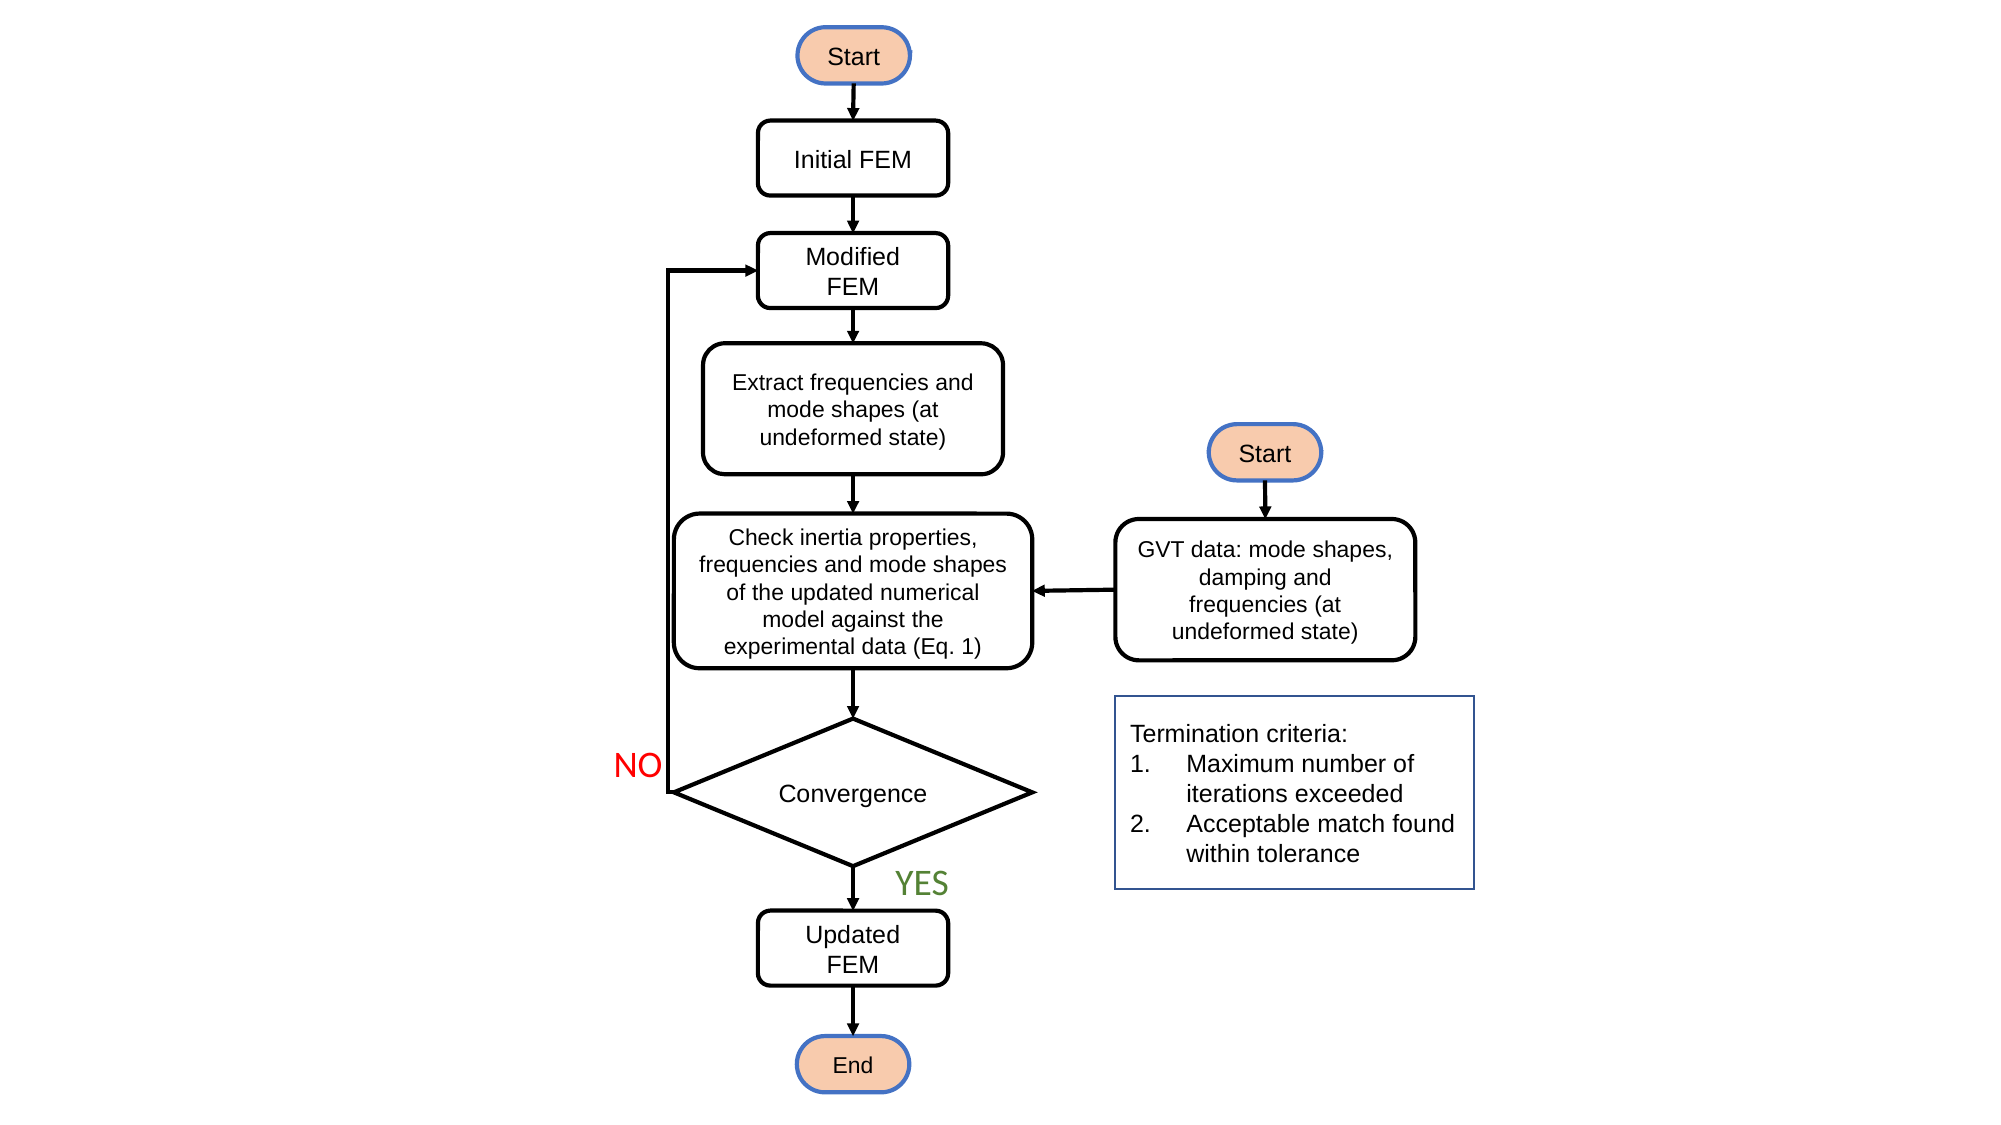

Start
Initial FEM
Modified FEM
Extract frequencies and mode shapes (at undeformed state)
Start
Check inertia properties, frequencies and mode shapes of the updated numerical model against the experimental data (Eq. 1)
GVT data: mode shapes, damping and frequencies (at undeformed state)
Termination criteria:
Maximum number of iterations exceeded
Acceptable match found within tolerance
Convergence
NO
YES
Updated FEM
End